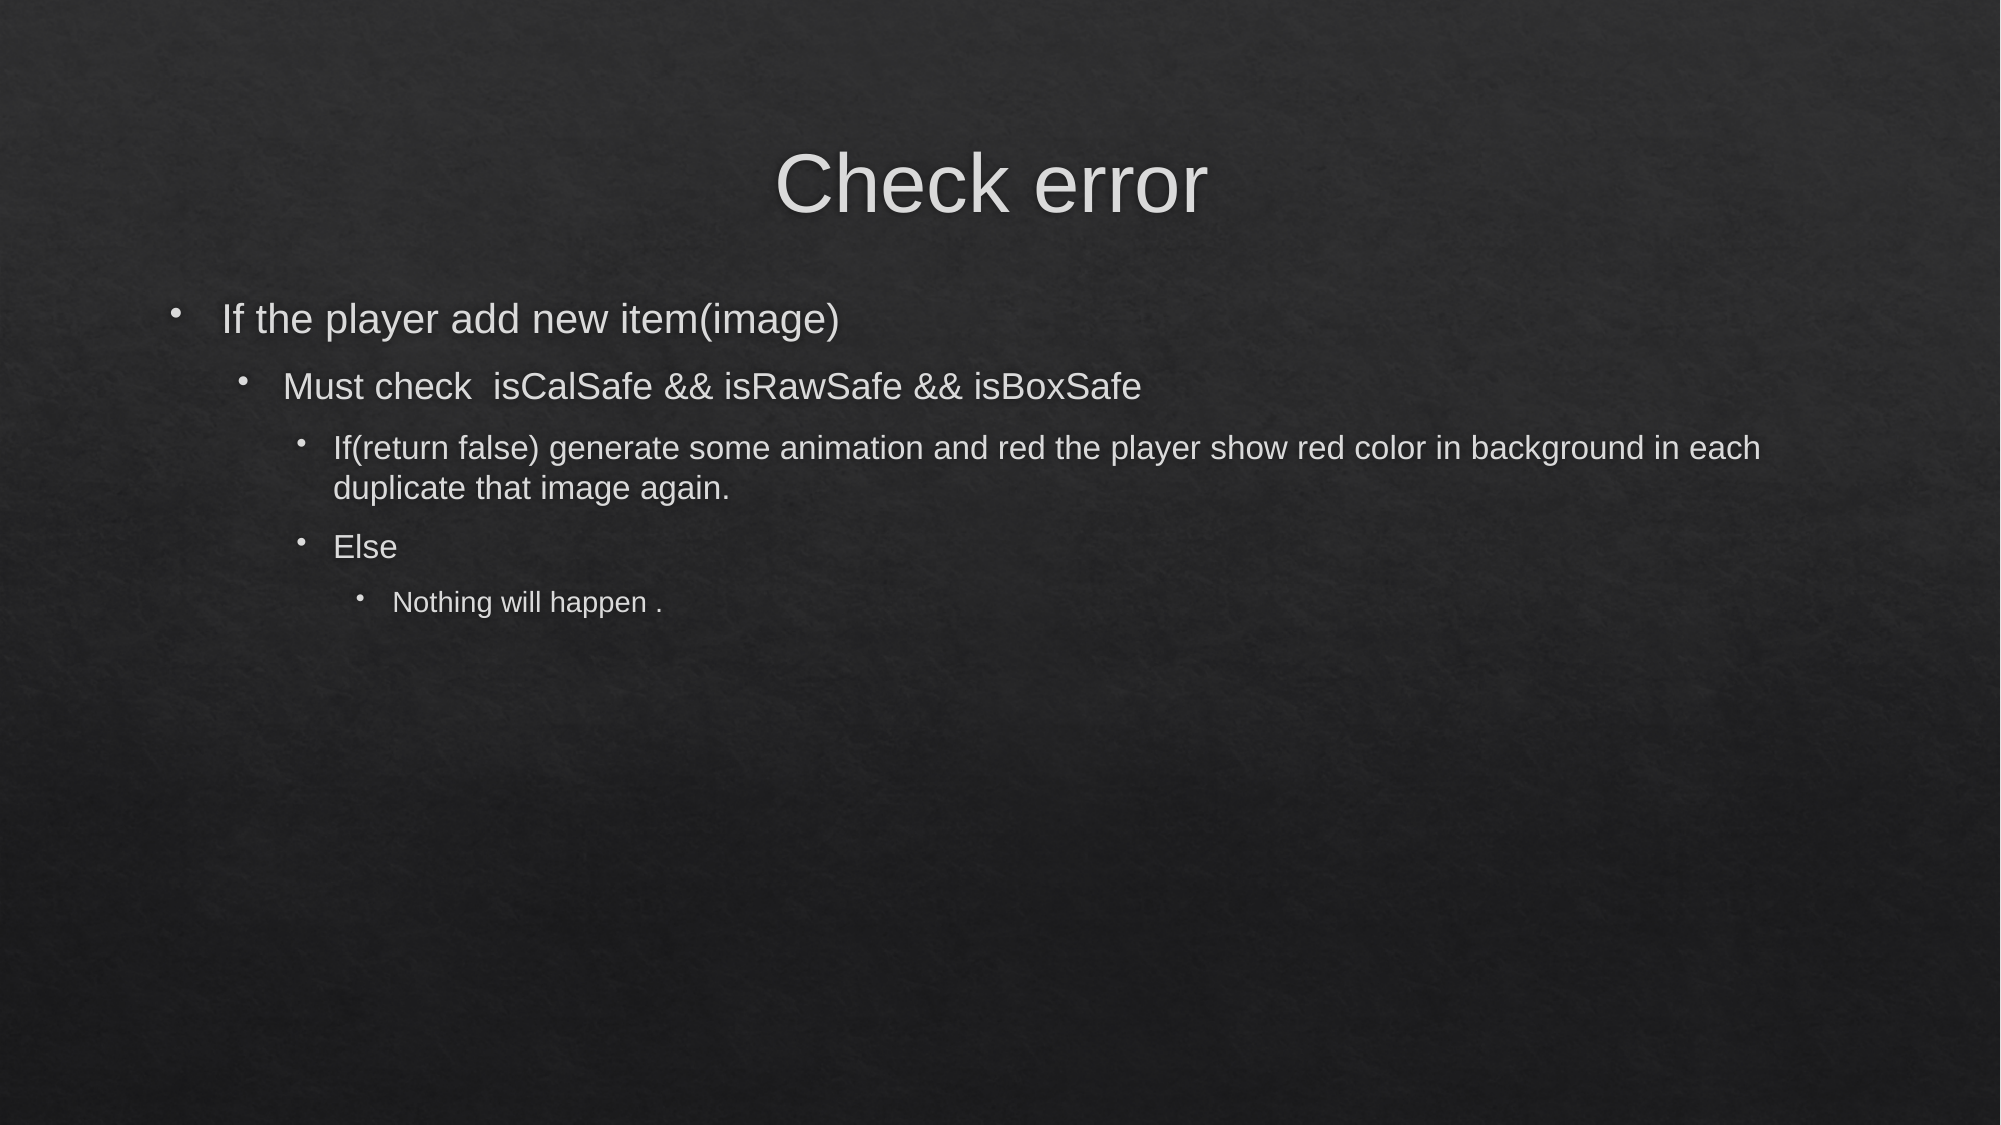

# Check error
If the player add new item(image)
Must check  isCalSafe && isRawSafe && isBoxSafe
If(return false) generate some animation and red the player show red color in background in each duplicate that image again.
Else
Nothing will happen .